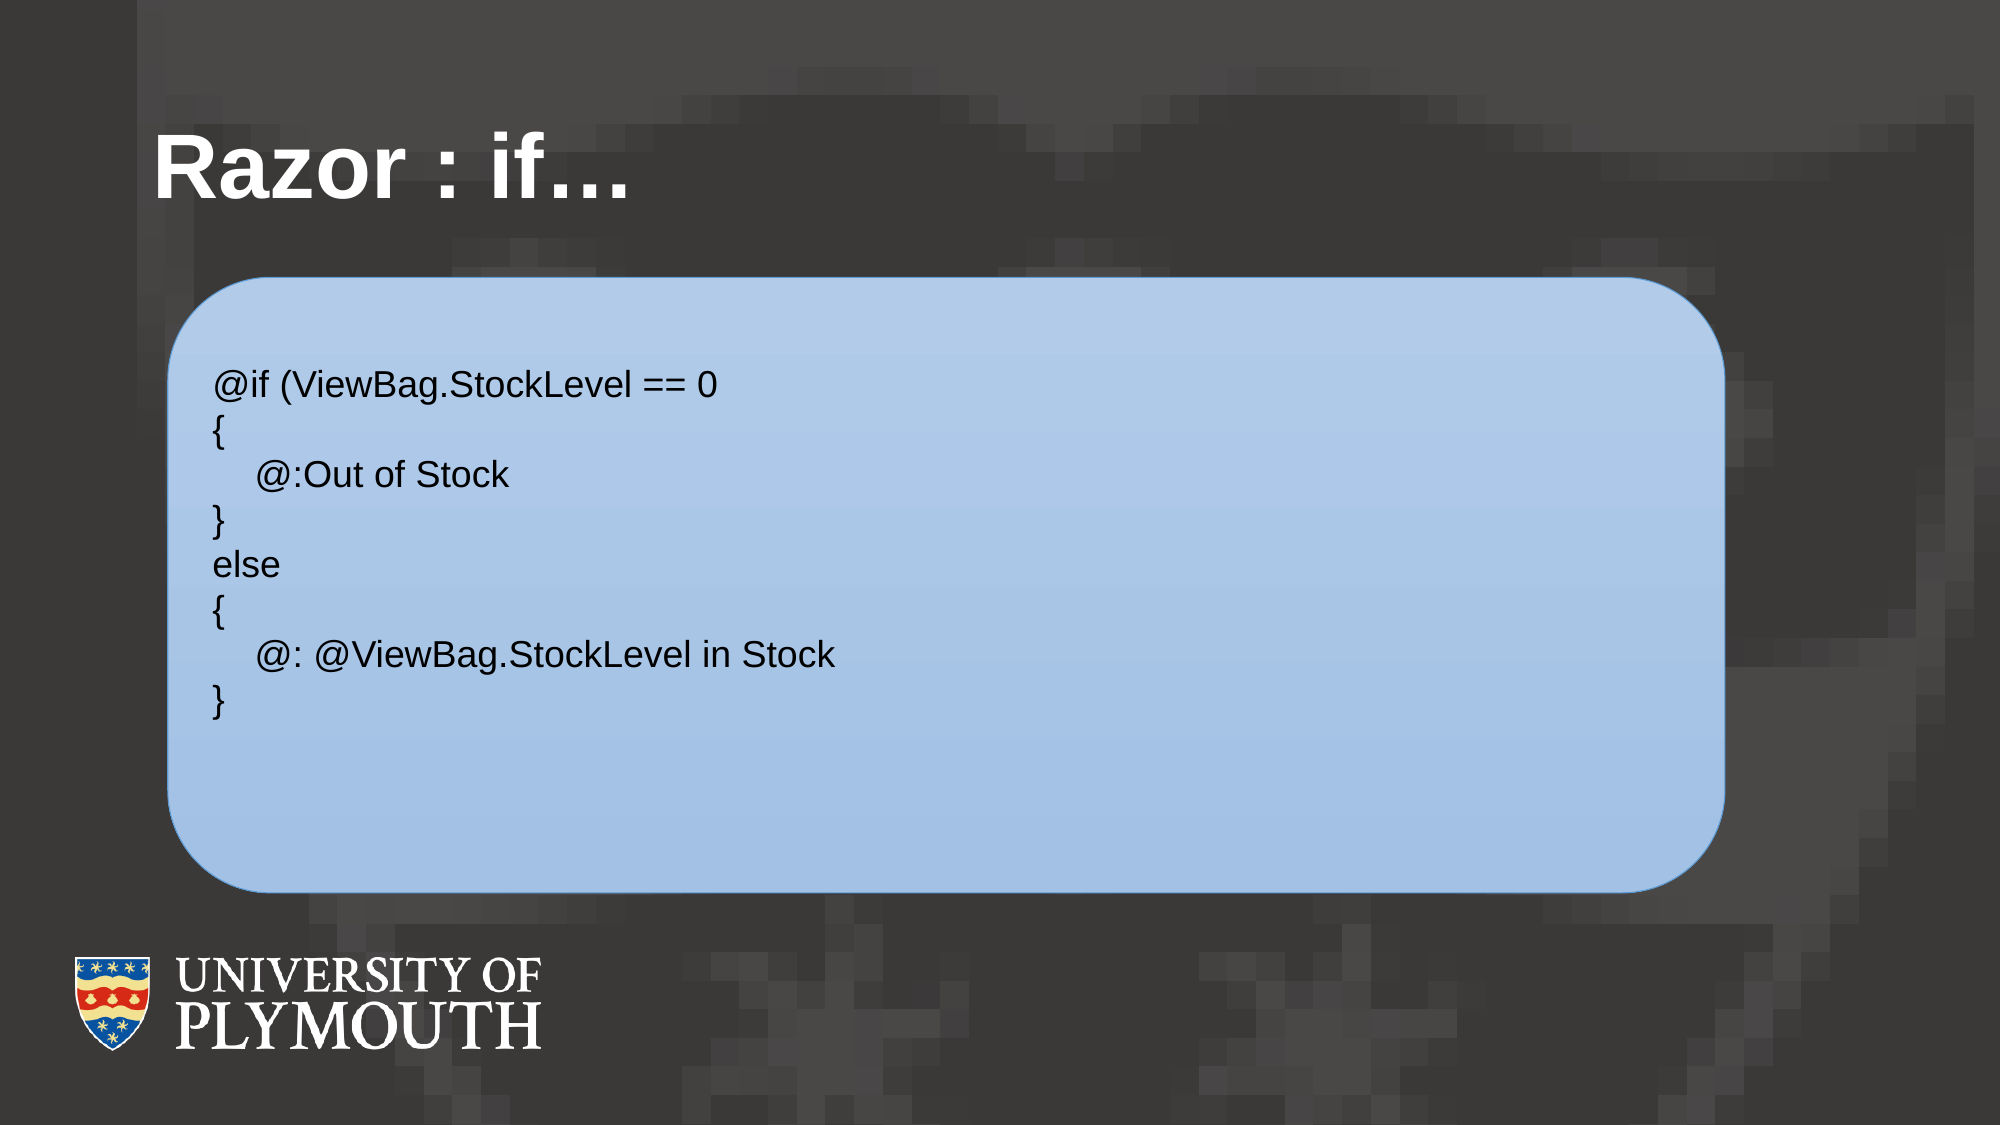

# Razor : if…

@if (ViewBag.StockLevel == 0
{
    @:Out of Stock
}
else
{
    @: @ViewBag.StockLevel in Stock
}